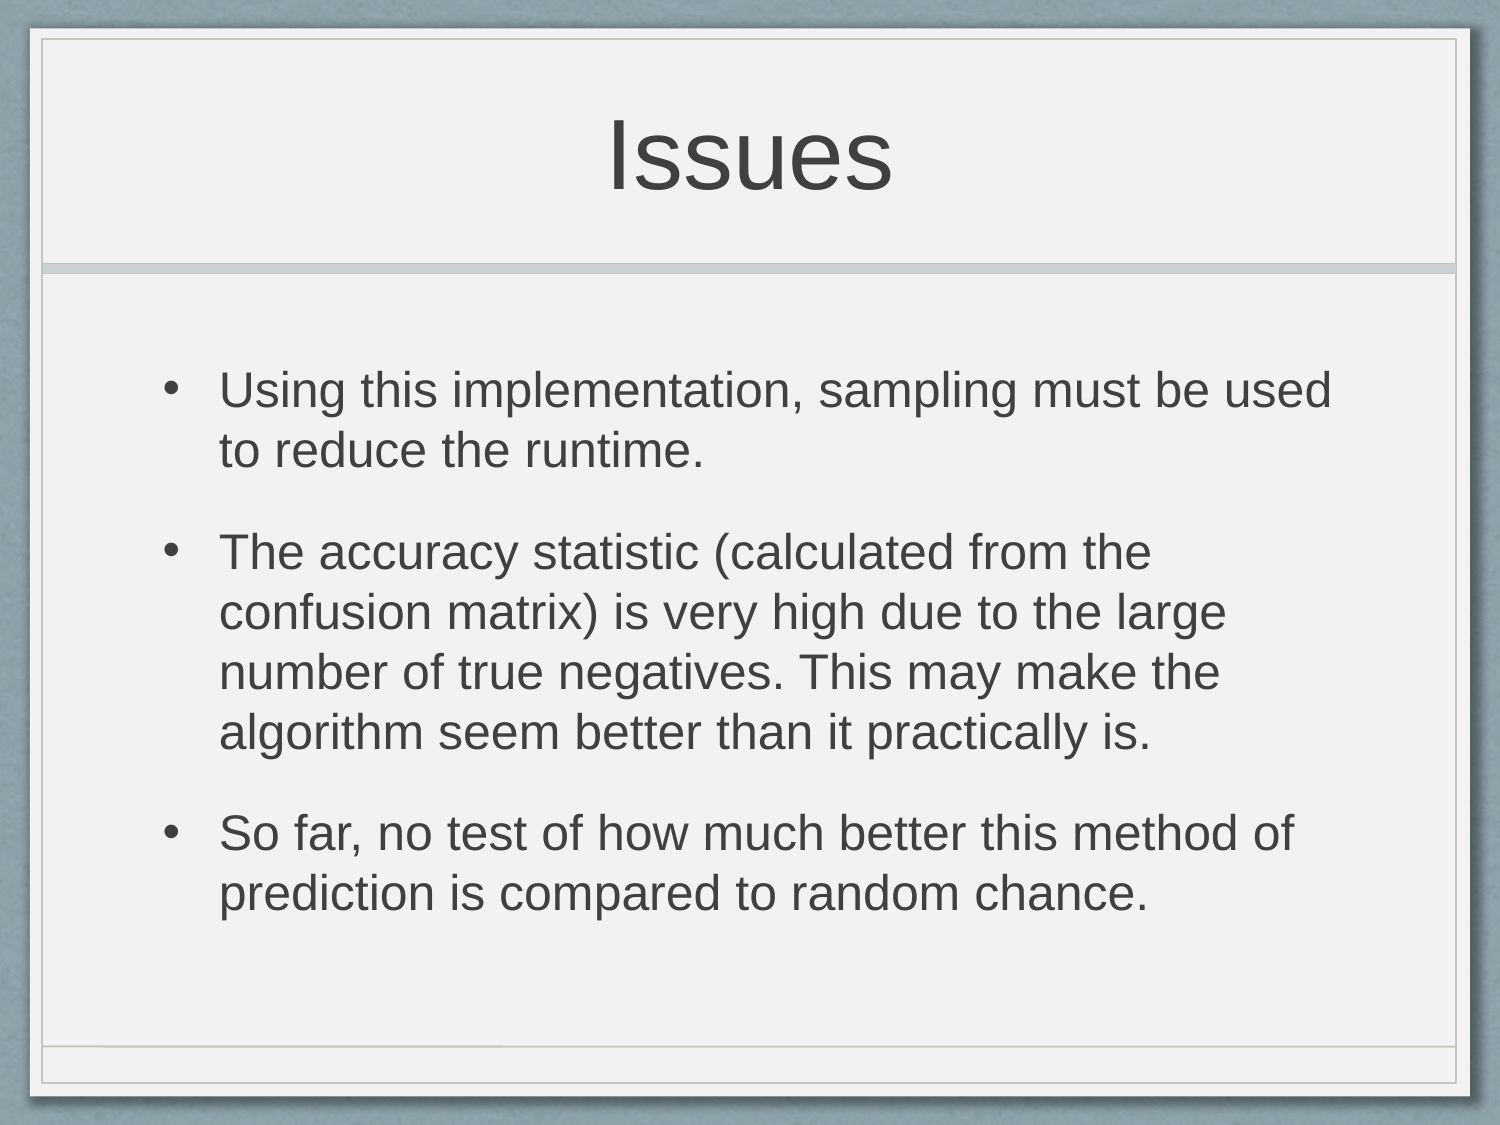

# Issues
Using this implementation, sampling must be used to reduce the runtime.
The accuracy statistic (calculated from the confusion matrix) is very high due to the large number of true negatives. This may make the algorithm seem better than it practically is.
So far, no test of how much better this method of prediction is compared to random chance.